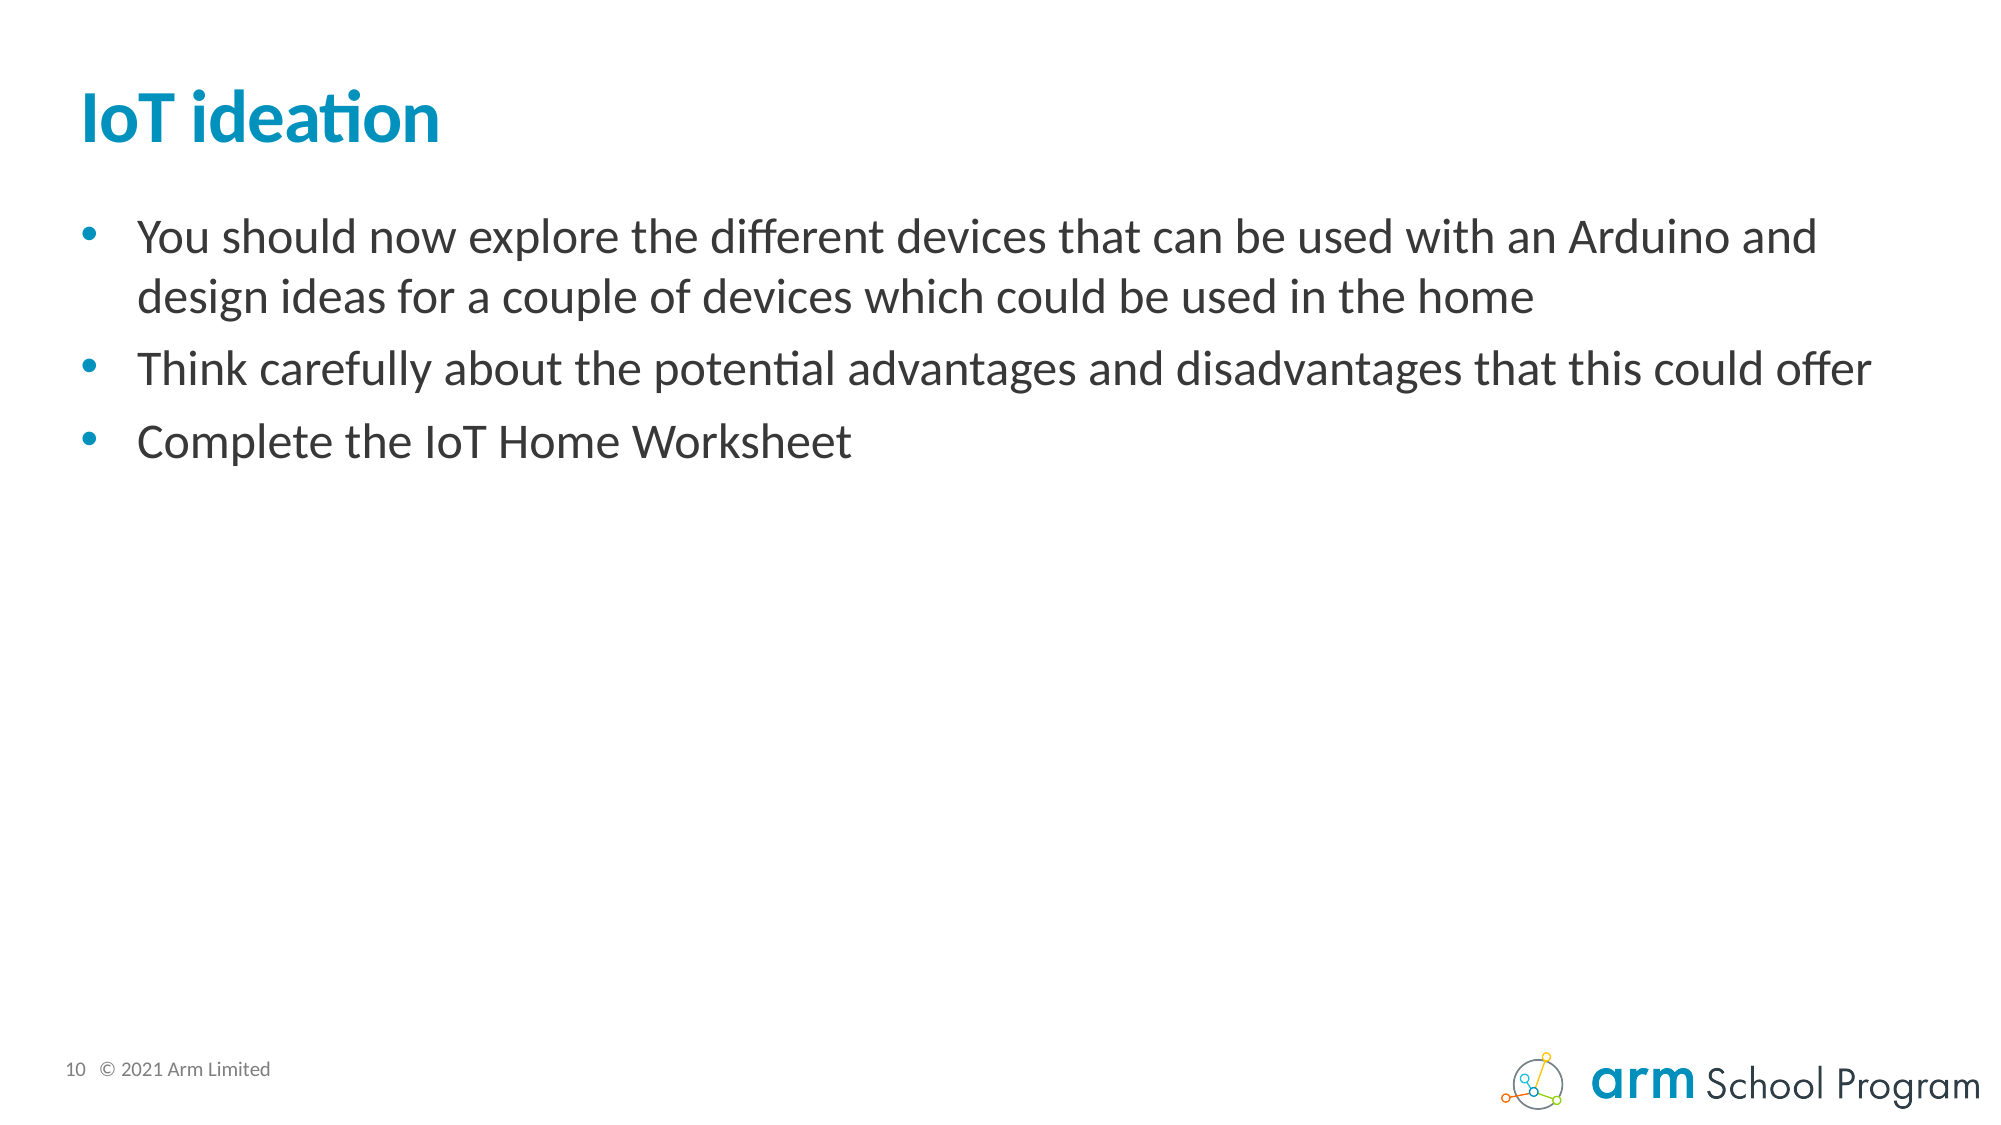

# IoT ideation
You should now explore the different devices that can be used with an Arduino and design ideas for a couple of devices which could be used in the home
Think carefully about the potential advantages and disadvantages that this could offer
Complete the IoT Home Worksheet